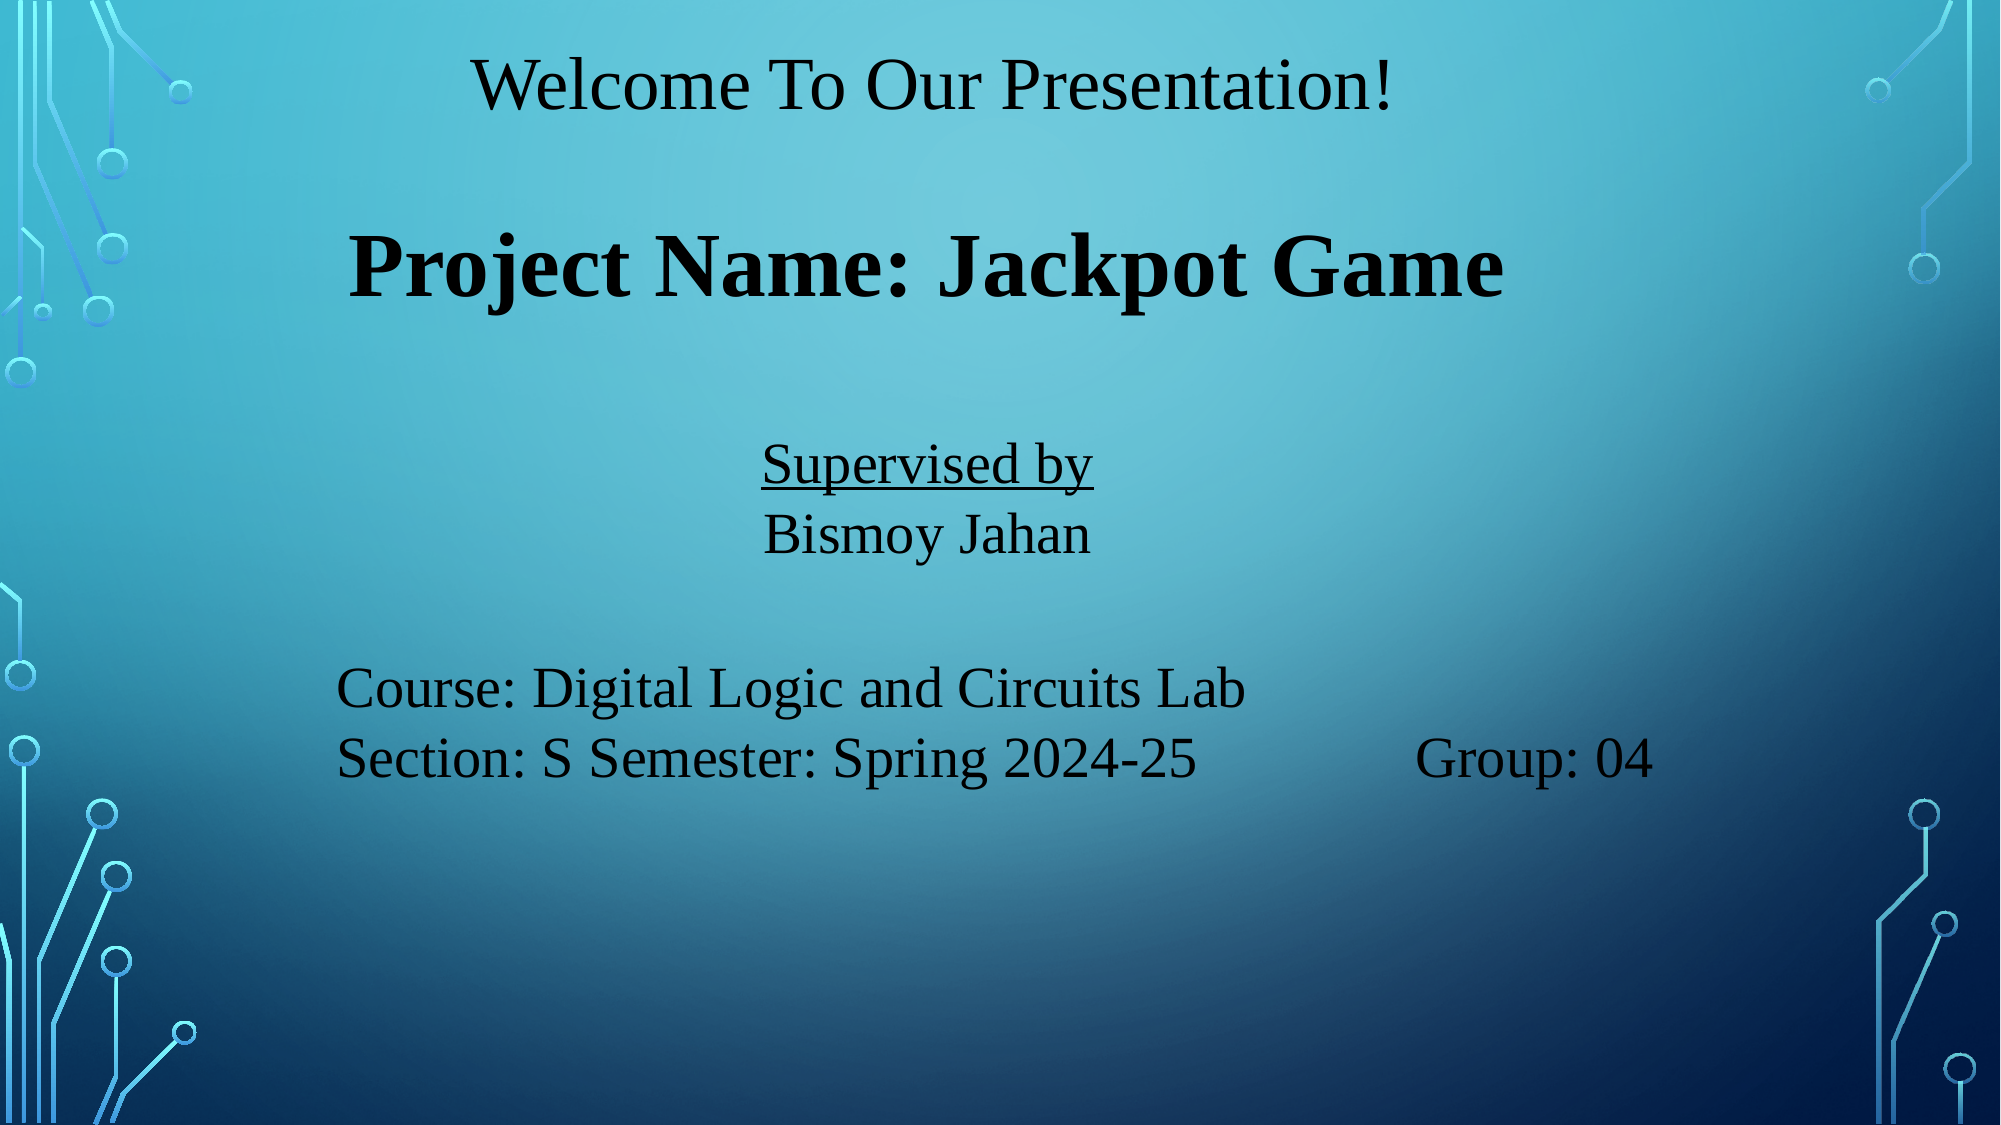

Welcome To Our Presentation!
Project Name: Jackpot Game

Supervised by
Bismoy Jahan
Course: Digital Logic and Circuits Lab  	 	Section: S Semester: Spring 2024-25 		  Group: 04